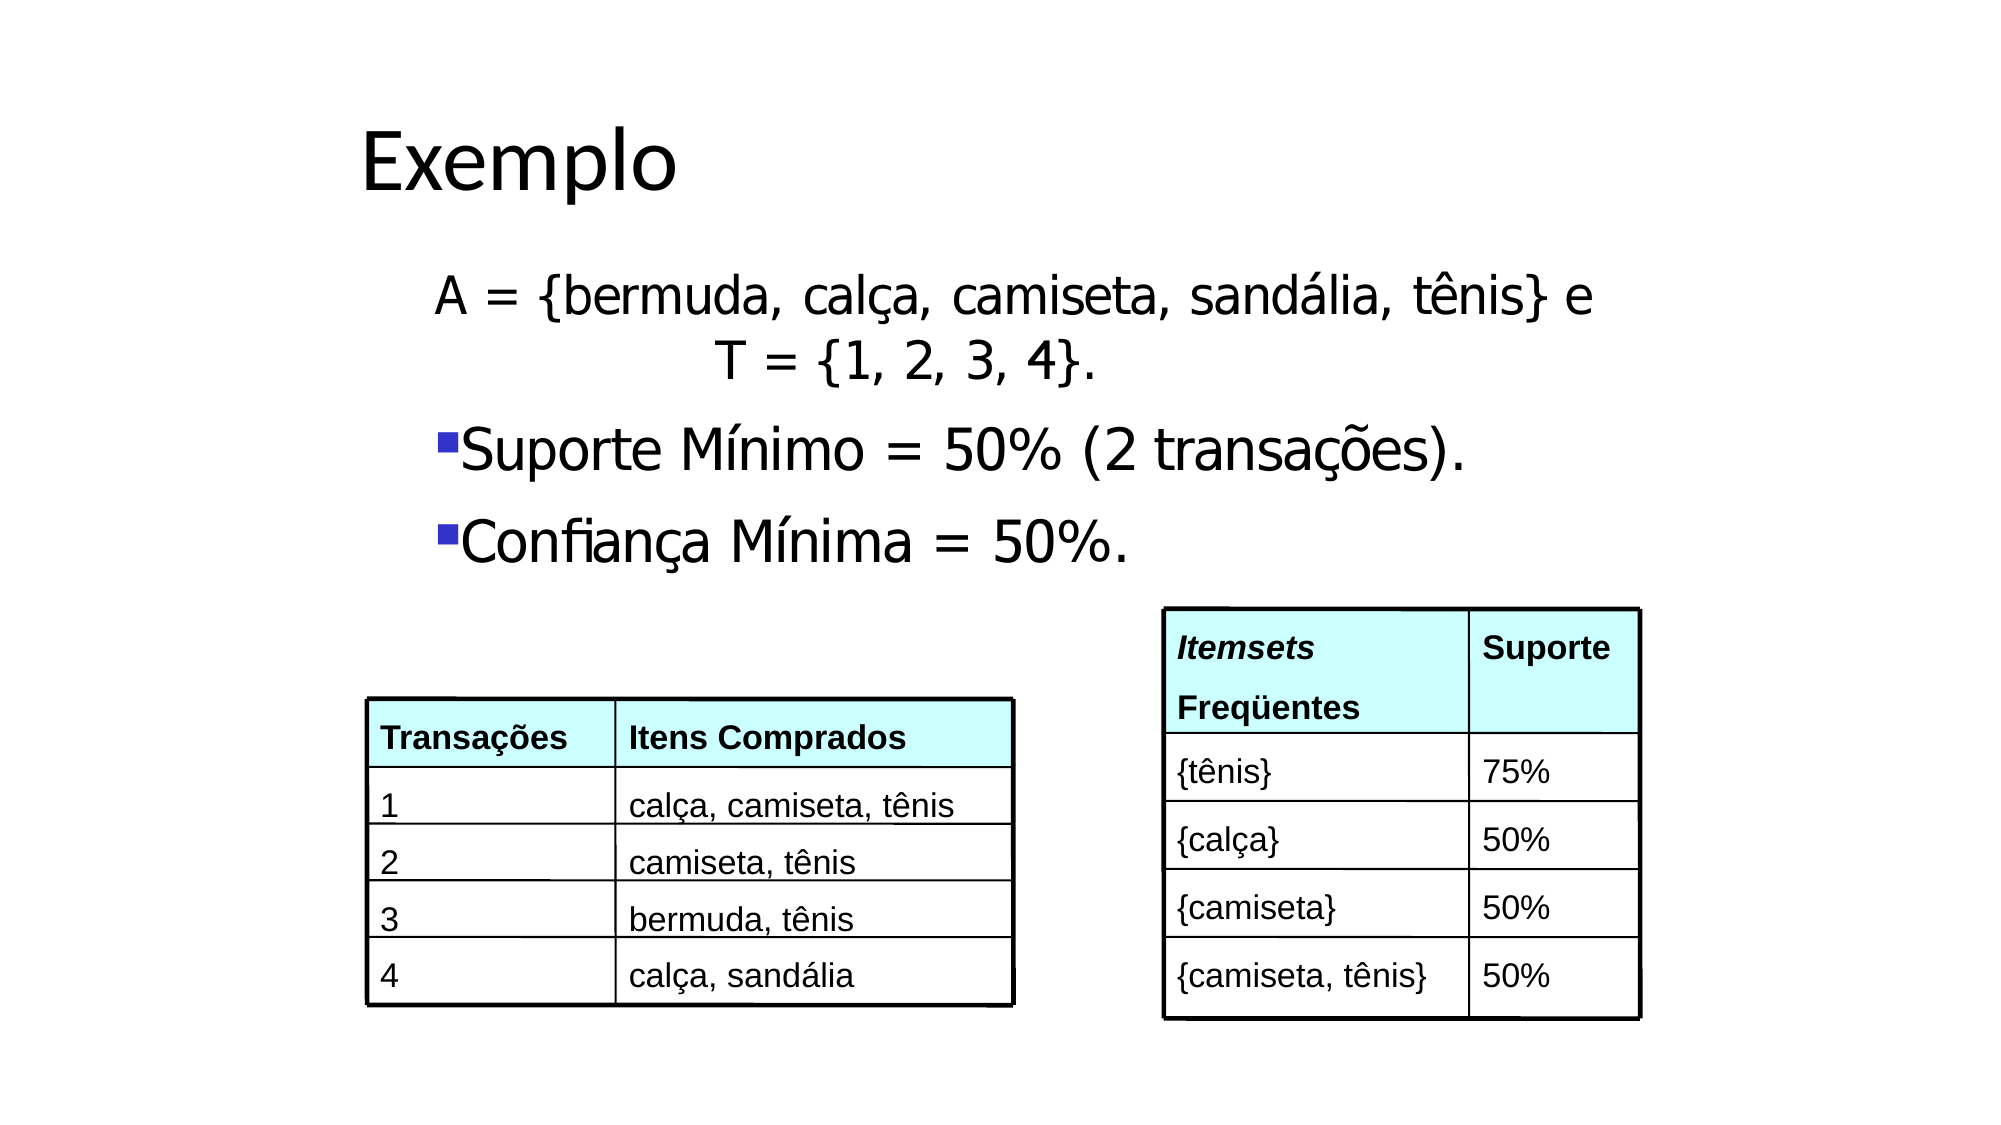

# Exemplo
A = {bermuda, calça, camiseta, sandália, tênis} e                    T = {1, 2, 3, 4}.
Suporte Mínimo = 50% (2 transações).
Confiança Mínima = 50%.

Itemsets
Freqüentes

Suporte

{tênis}

75%

{calça}

50%

{camiseta}

50%

{camiseta, tênis}

50%

Transações

Itens Comprados

1

calça, camiseta, tênis

2

camiseta, tênis

3

bermuda, tênis

4

calça, sandália